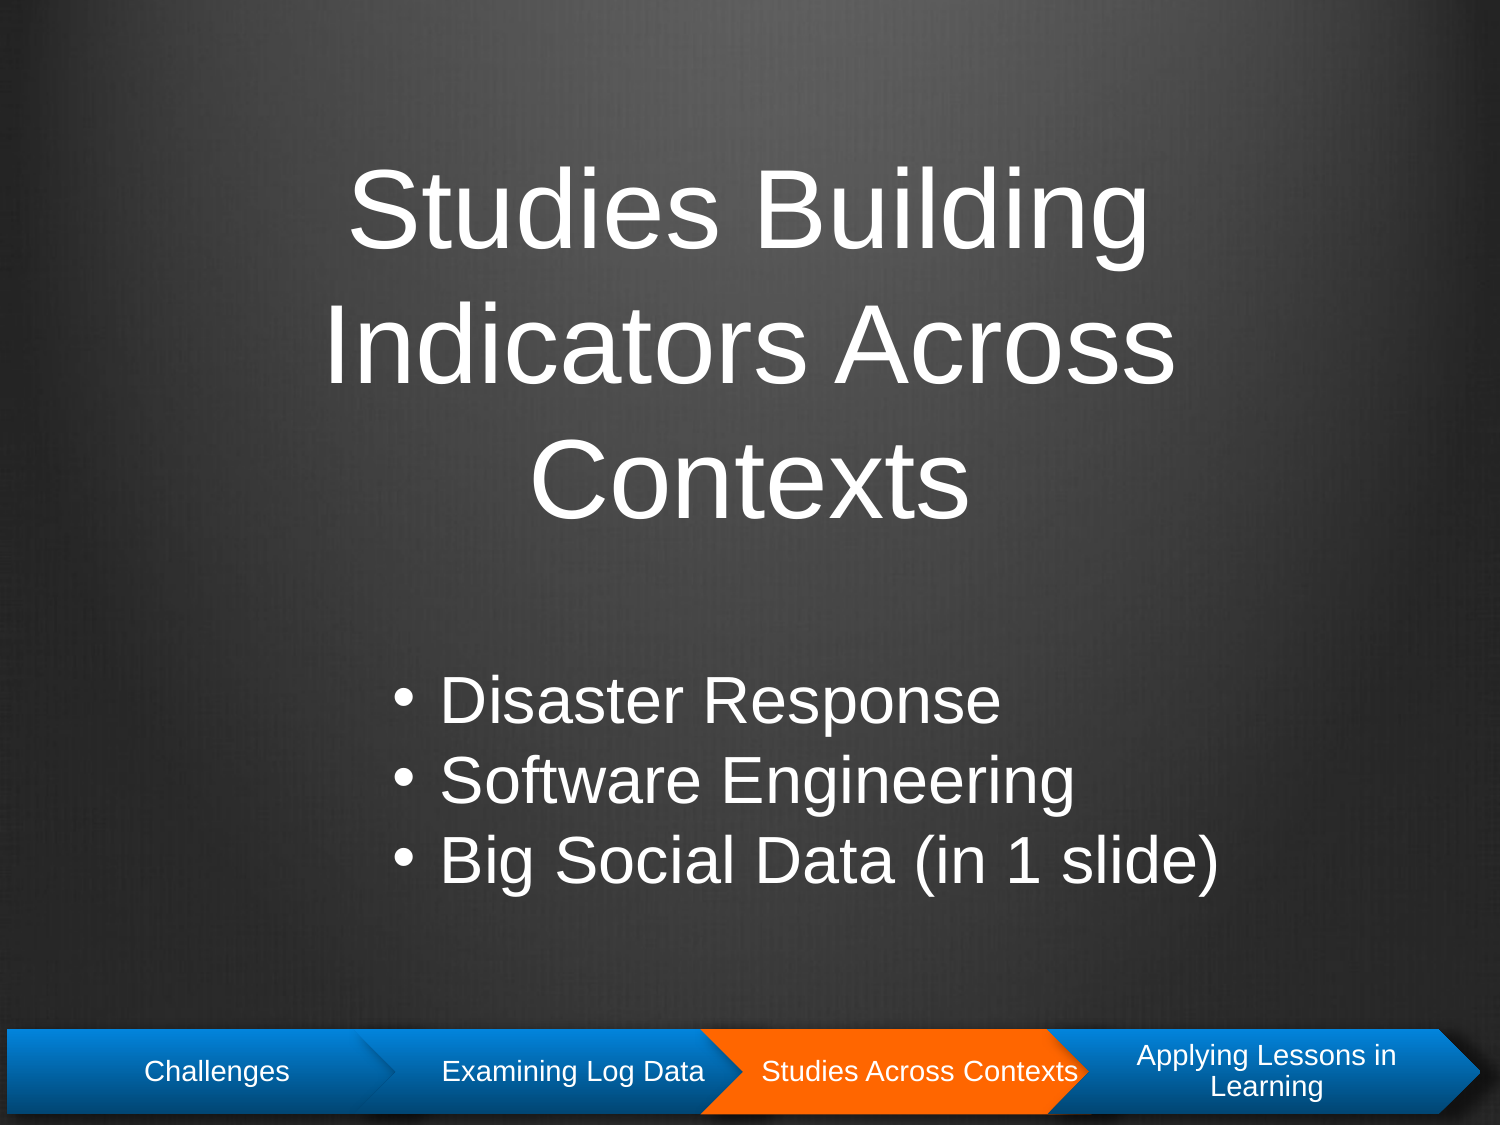

# Studies Building Indicators Across Contexts
Disaster Response
Software Engineering
Big Social Data (in 1 slide)
Challenges
Examining Log Data
Studies Across Contexts
Applying Lessons in Learning